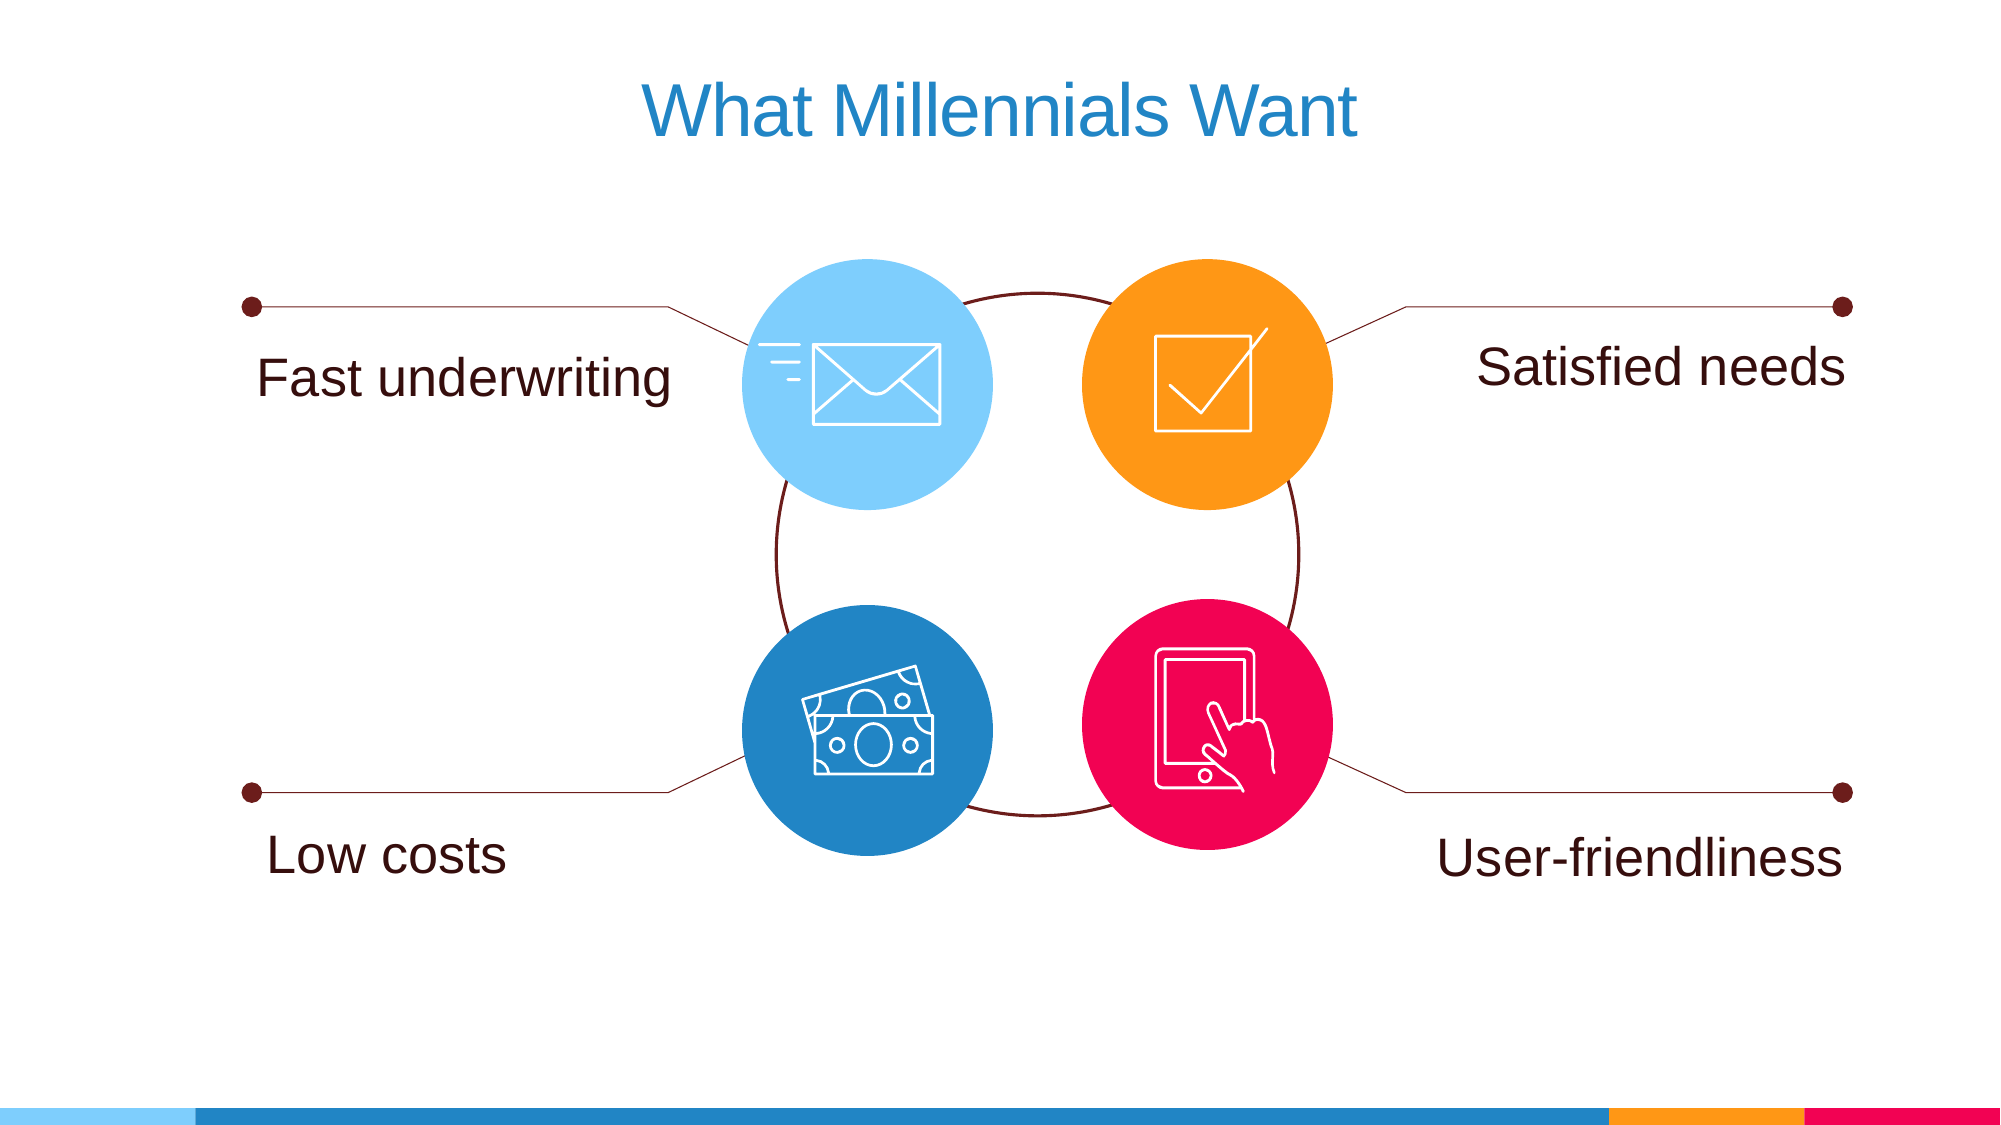

What Millennials Want

Satisfied needs

Fast underwriting

Low costs
User-friendliness